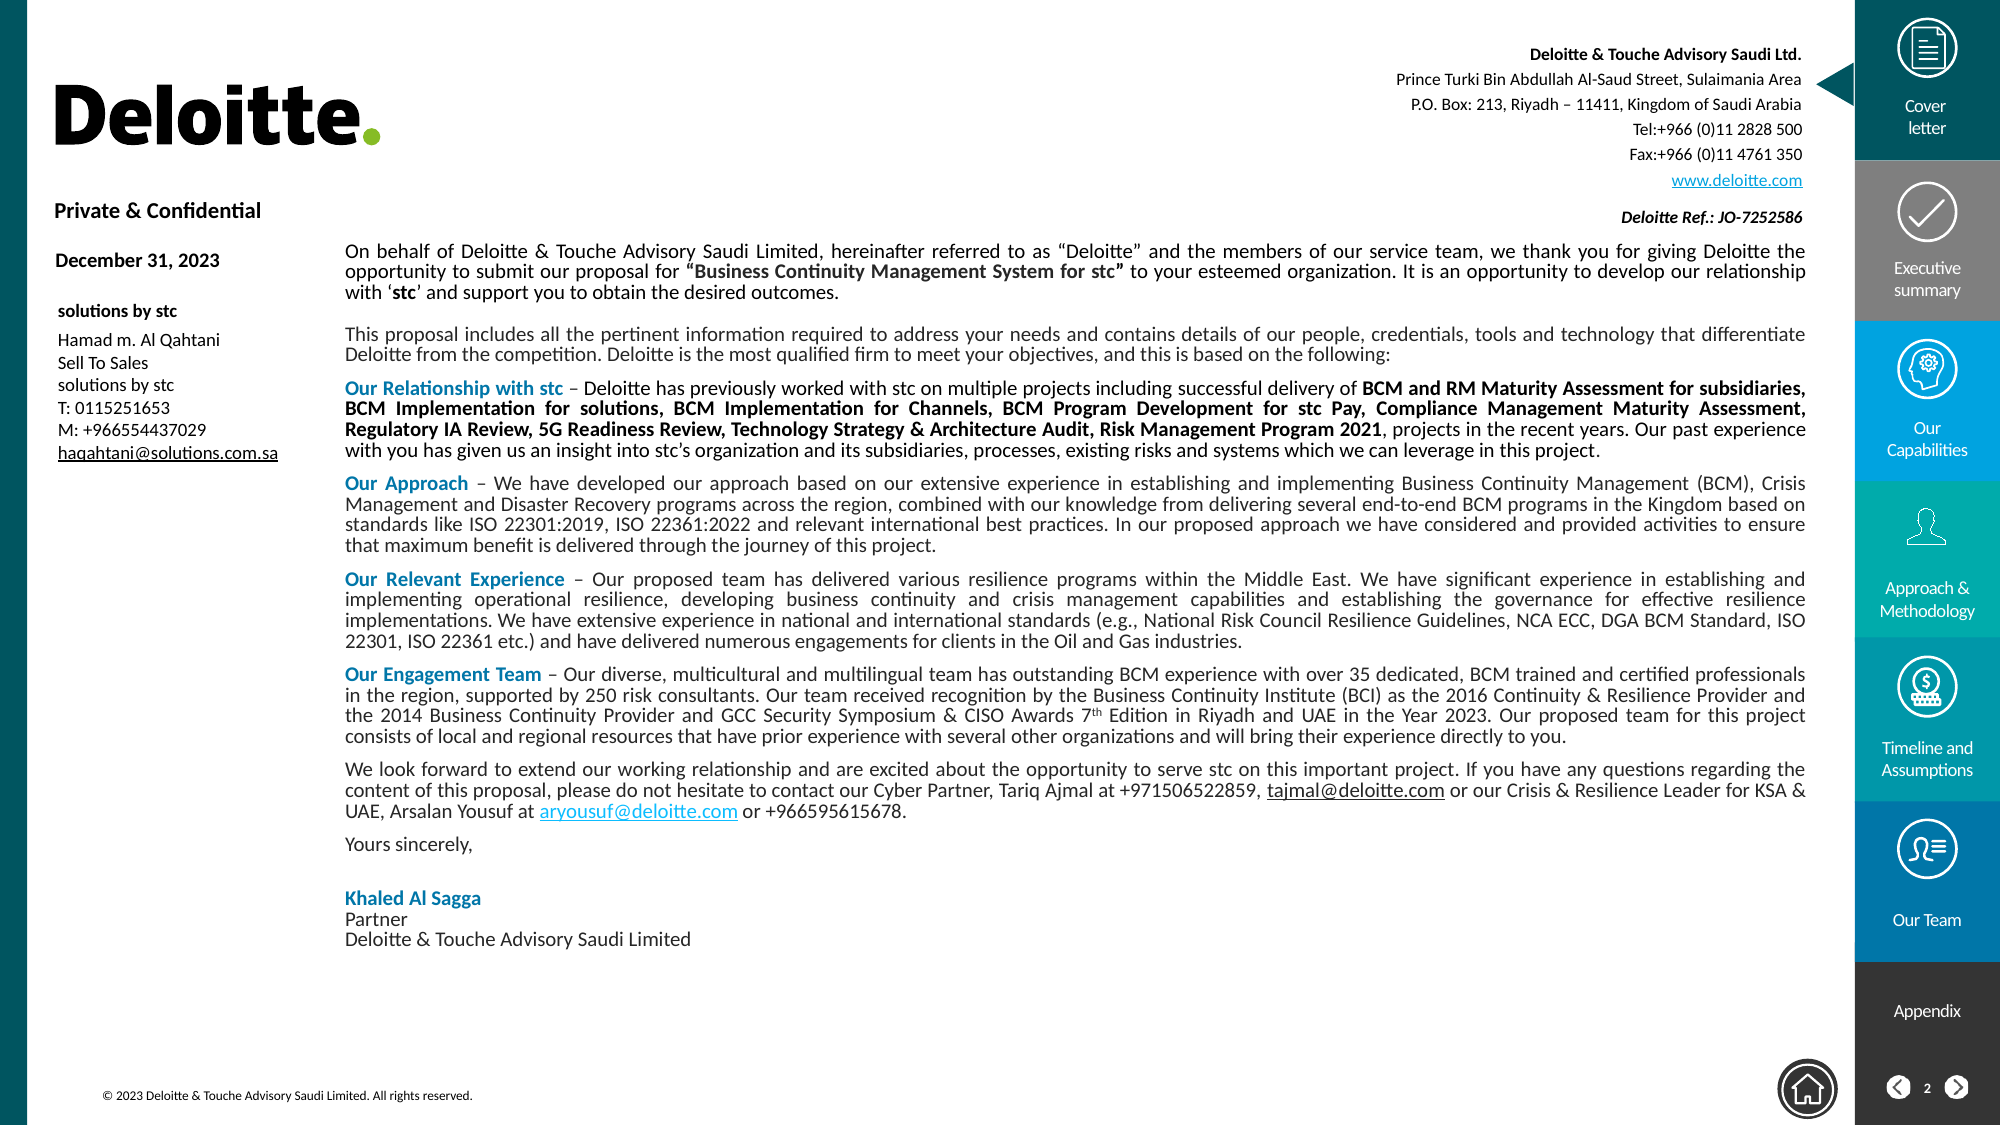

Deloitte & Touche Advisory Saudi Ltd.
Prince Turki Bin Abdullah Al-Saud Street, Sulaimania Area
P.O. Box: 213, Riyadh – 11411, Kingdom of Saudi Arabia
Tel:+966 (0)11 2828 500
Fax:+966 (0)11 4761 350
www.deloitte.com

Private & Confidential
Deloitte Ref.: JO-7252586
December 31, 2023
| On behalf of Deloitte & Touche Advisory Saudi Limited, hereinafter referred to as “Deloitte” and the members of our service team, we thank you for giving Deloitte the opportunity to submit our proposal for “Business Continuity Management System for stc” to your esteemed organization. It is an opportunity to develop our relationship with ‘stc’ and support you to obtain the desired outcomes. This proposal includes all the pertinent information required to address your needs and contains details of our people, credentials, tools and technology that differentiate Deloitte from the competition. Deloitte is the most qualified firm to meet your objectives, and this is based on the following: Our Relationship with stc – Deloitte has previously worked with stc on multiple projects including successful delivery of BCM and RM Maturity Assessment for subsidiaries, BCM Implementation for solutions, BCM Implementation for Channels, BCM Program Development for stc Pay, Compliance Management Maturity Assessment, Regulatory IA Review, 5G Readiness Review, Technology Strategy & Architecture Audit, Risk Management Program 2021, projects in the recent years. Our past experience with you has given us an insight into stc’s organization and its subsidiaries, processes, existing risks and systems which we can leverage in this project. Our Approach – We have developed our approach based on our extensive experience in establishing and implementing Business Continuity Management (BCM), Crisis Management and Disaster Recovery programs across the region, combined with our knowledge from delivering several end-to-end BCM programs in the Kingdom based on standards like ISO 22301:2019, ISO 22361:2022 and relevant international best practices. In our proposed approach we have considered and provided activities to ensure that maximum benefit is delivered through the journey of this project. Our Relevant Experience – Our proposed team has delivered various resilience programs within the Middle East. We have significant experience in establishing and implementing operational resilience, developing business continuity and crisis management capabilities and establishing the governance for effective resilience implementations. We have extensive experience in national and international standards (e.g., National Risk Council Resilience Guidelines, NCA ECC, DGA BCM Standard, ISO 22301, ISO 22361 etc.) and have delivered numerous engagements for clients in the Oil and Gas industries. Our Engagement Team – Our diverse, multicultural and multilingual team has outstanding BCM experience with over 35 dedicated, BCM trained and certified professionals in the region, supported by 250 risk consultants. Our team received recognition by the Business Continuity Institute (BCI) as the 2016 Continuity & Resilience Provider and the 2014 Business Continuity Provider and GCC Security Symposium & CISO Awards 7th Edition in Riyadh and UAE in the Year 2023. Our proposed team for this project consists of local and regional resources that have prior experience with several other organizations and will bring their experience directly to you. We look forward to extend our working relationship and are excited about the opportunity to serve stc on this important project. If you have any questions regarding the content of this proposal, please do not hesitate to contact our Cyber Partner, Tariq Ajmal at +971506522859, tajmal@deloitte.com or our Crisis & Resilience Leader for KSA & UAE, Arsalan Yousuf at aryousuf@deloitte.com or +966595615678. Yours sincerely, Khaled Al Sagga Partner Deloitte & Touche Advisory Saudi Limited |
| --- |
solutions by stc
Hamad m. Al Qahtani
Sell To Sales
solutions by stc
T: 0115251653
M: +966554437029
haqahtani@solutions.com.sa